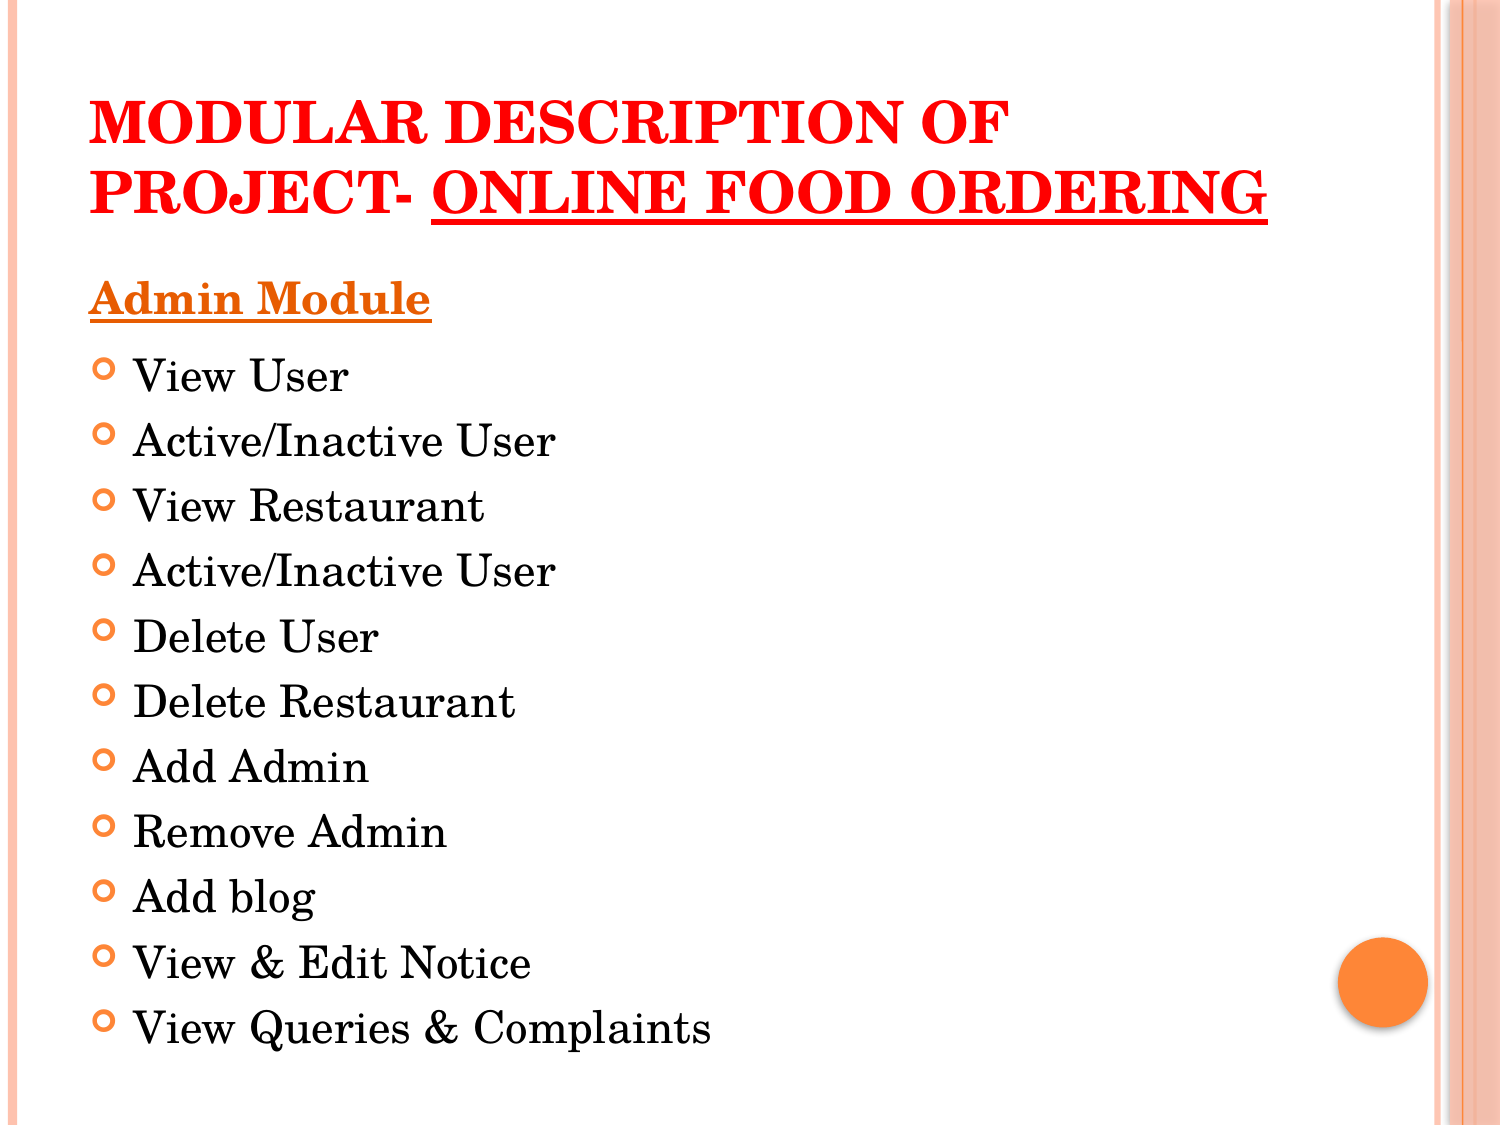

# MODULAR DESCRIPTION OF PROJECT- Online Food Ordering
Admin Module
View User
Active/Inactive User
View Restaurant
Active/Inactive User
Delete User
Delete Restaurant
Add Admin
Remove Admin
Add blog
View & Edit Notice
View Queries & Complaints